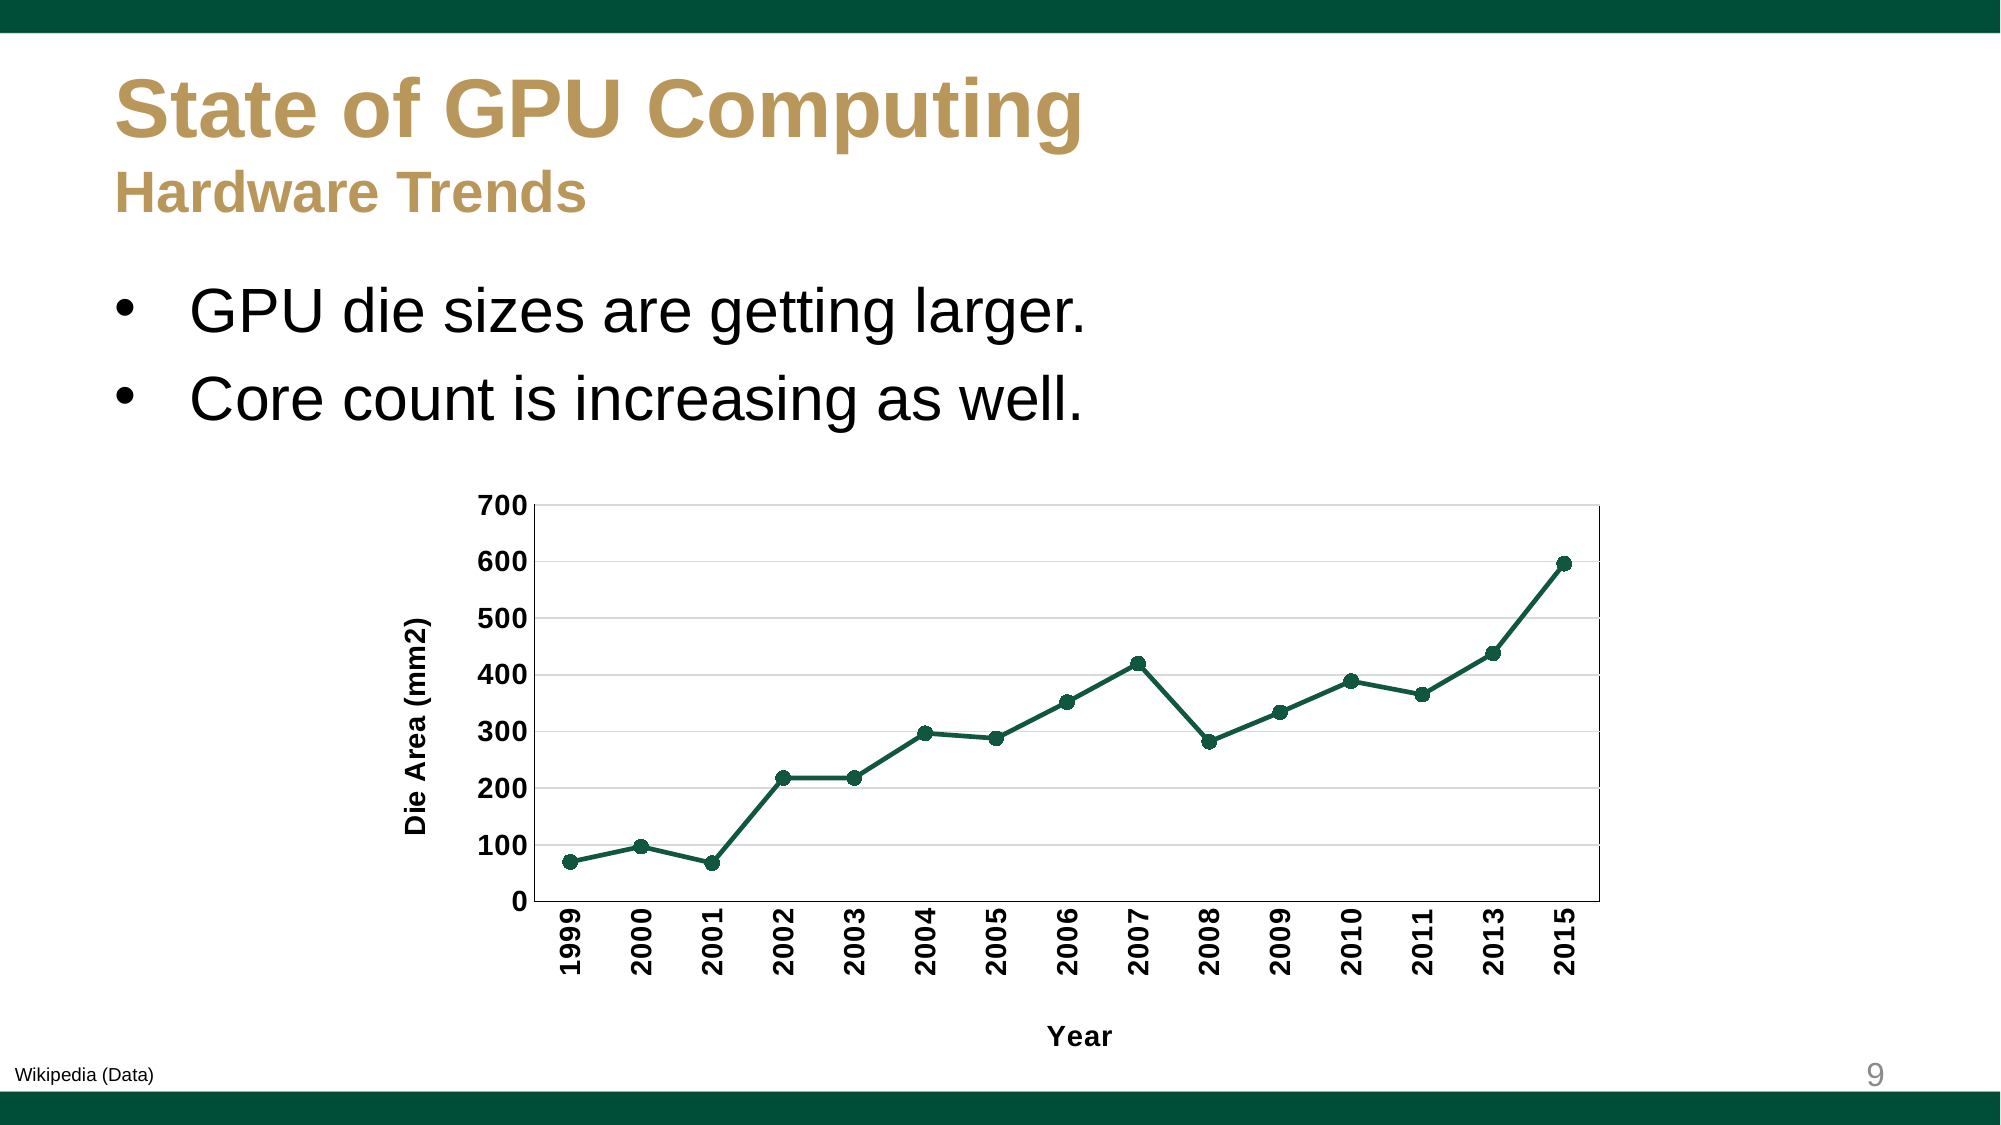

# State of GPU Computing Hardware Trends
GPU die sizes are getting larger.
Core count is increasing as well.

### Chart

| Category | Area |
|---|---|
| 1999 | 70.0 |
| 2000 | 97.0 |
| 2001 | 68.0 |
| 2002 | 218.0 |
| 2003 | 218.0 |
| 2004 | 297.0 |
| 2005 | 288.0 |
| 2006 | 352.0 |
| 2007 | 420.0 |
| 2008 | 282.0 |
| 2009 | 334.0 |
| 2010 | 389.0 |
| 2011 | 365.0 |
| 2013 | 438.0 |
| 2015 | 596.0 |
9
Wikipedia (Data)